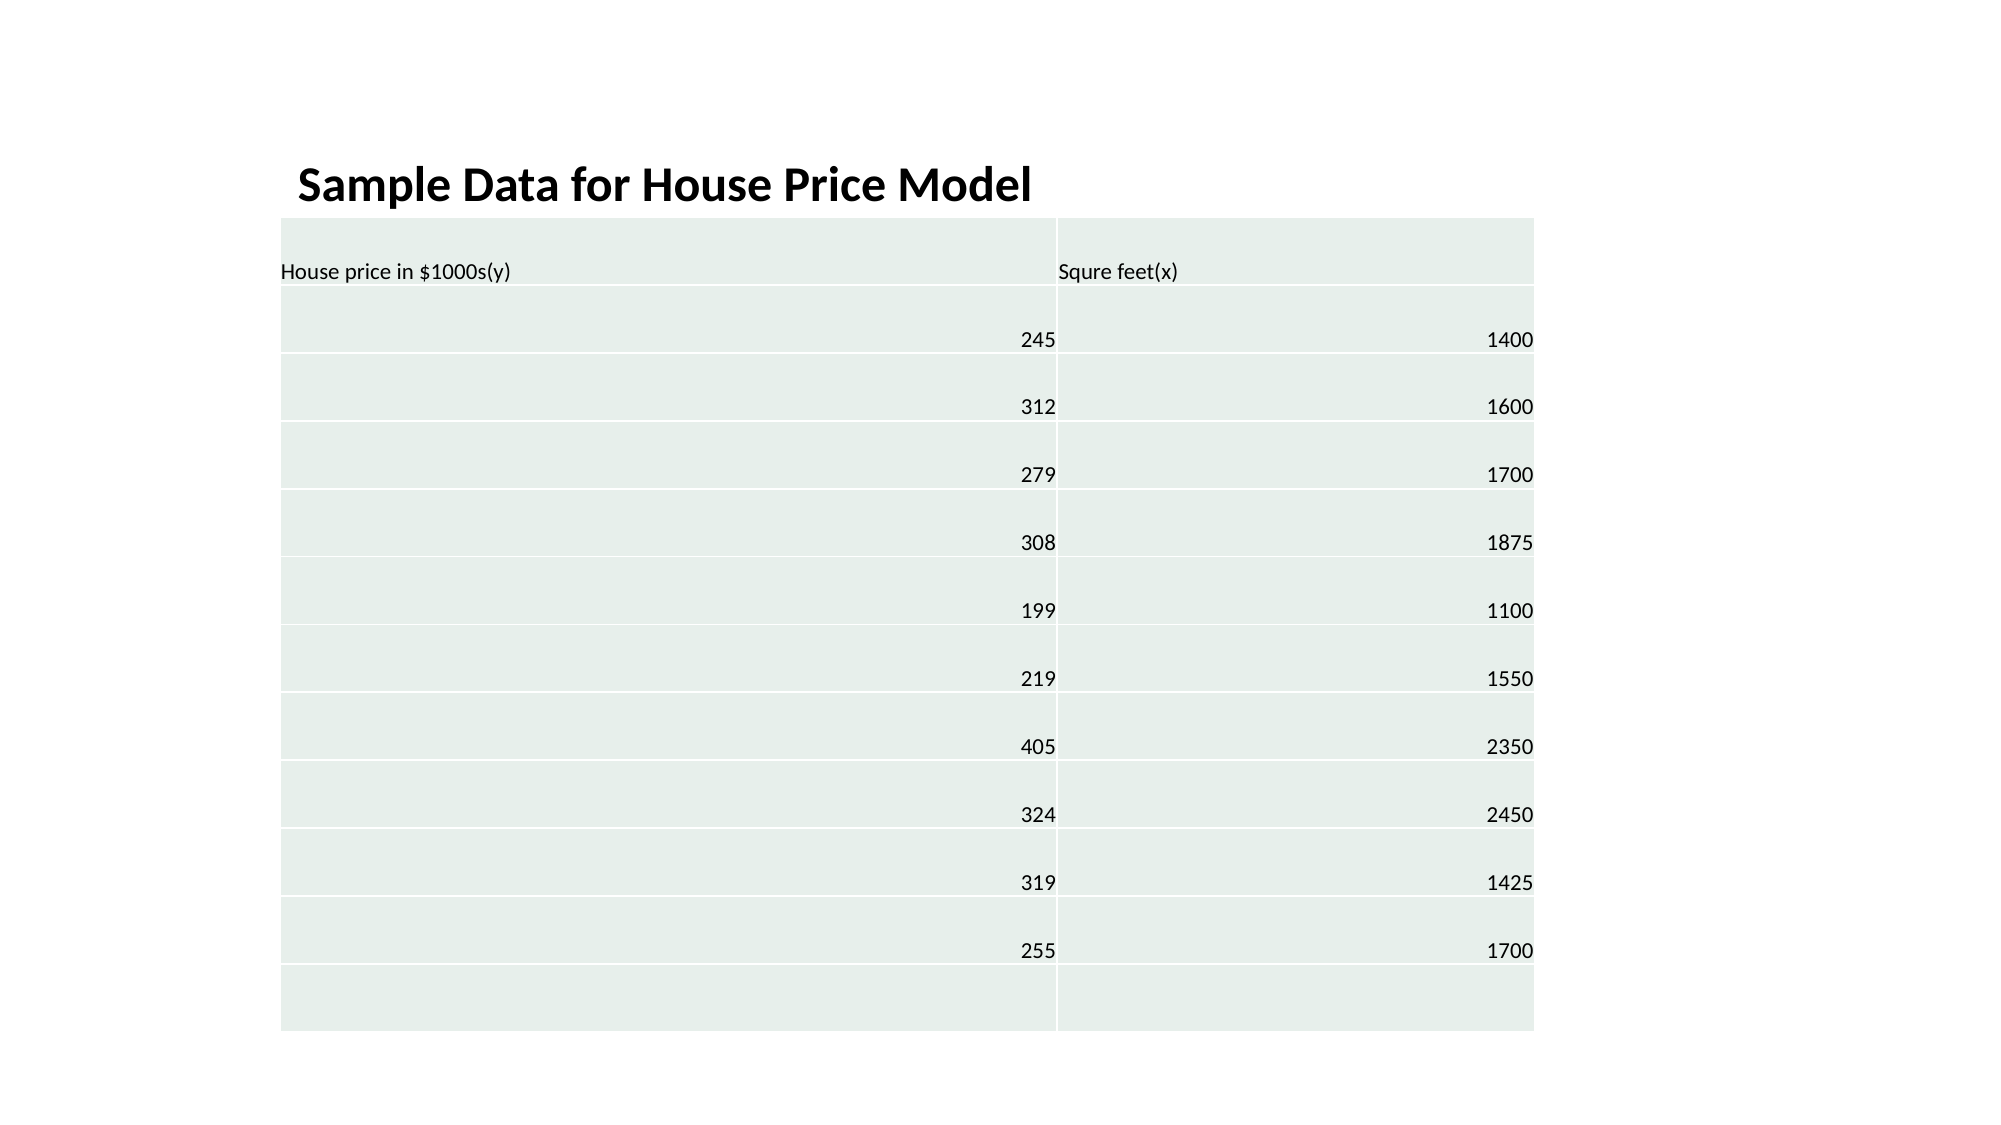

Sample Data for House Price Model
| House price in $1000s(y) | Squre feet(x) |
| --- | --- |
| 245 | 1400 |
| 312 | 1600 |
| 279 | 1700 |
| 308 | 1875 |
| 199 | 1100 |
| 219 | 1550 |
| 405 | 2350 |
| 324 | 2450 |
| 319 | 1425 |
| 255 | 1700 |
|  |  |